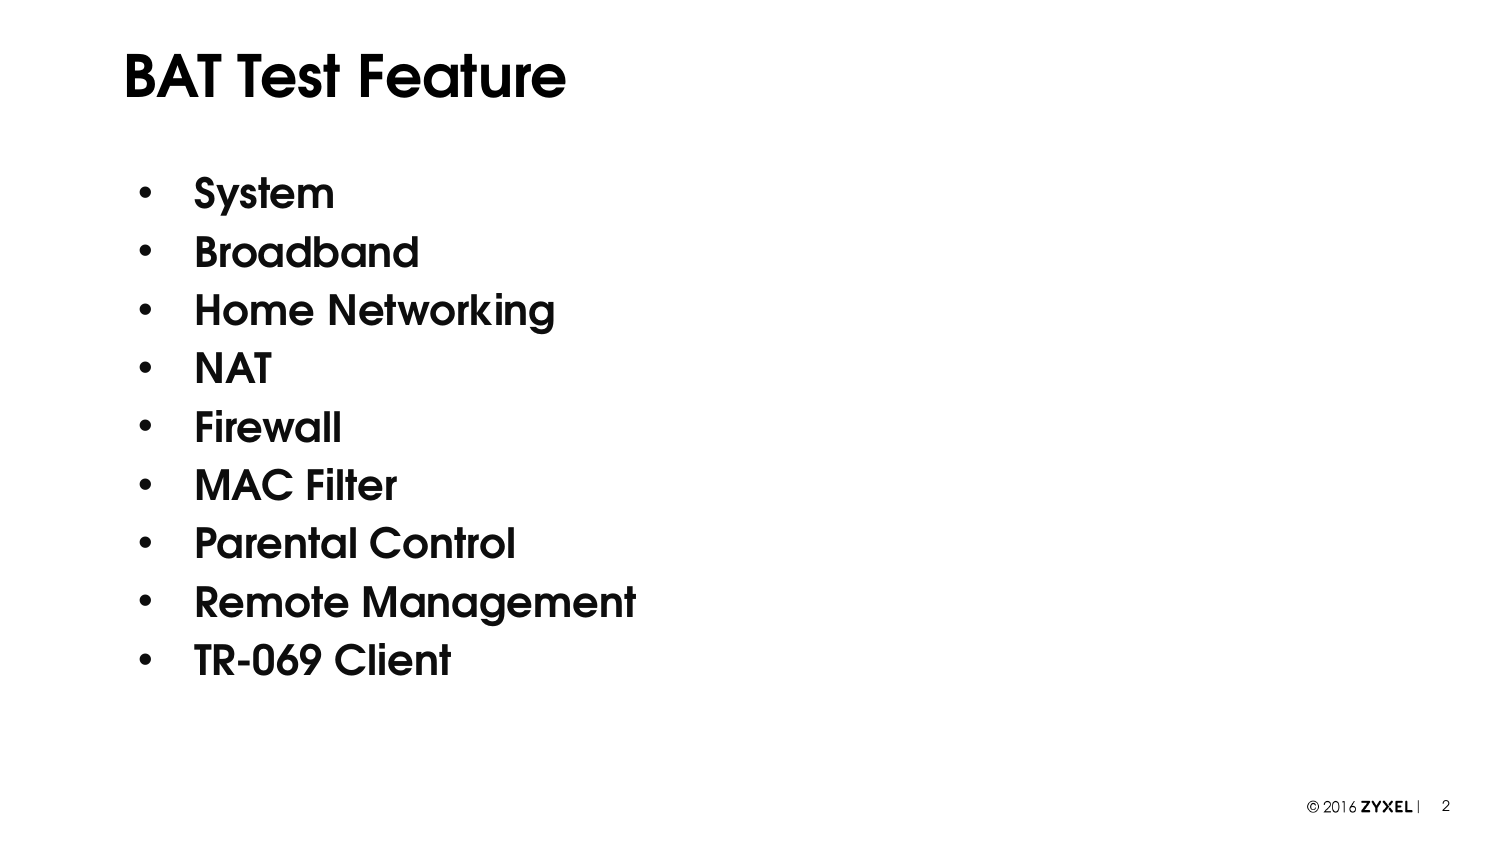

# BAT Test Feature
System
Broadband
Home Networking
NAT
Firewall
MAC Filter
Parental Control
Remote Management
TR-069 Client